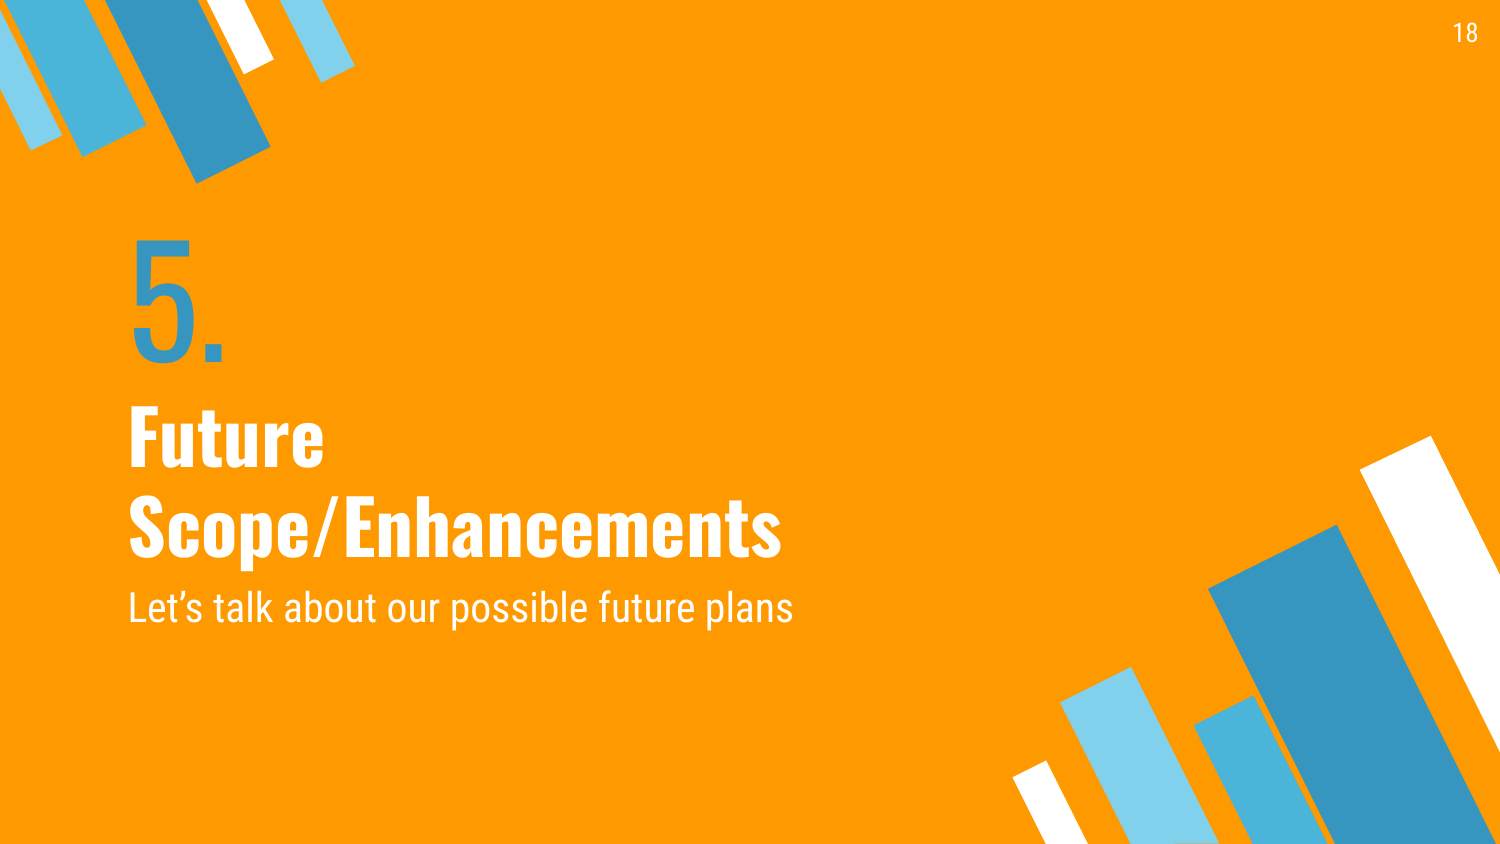

18
# 5.
Future Scope/Enhancements
Let’s talk about our possible future plans